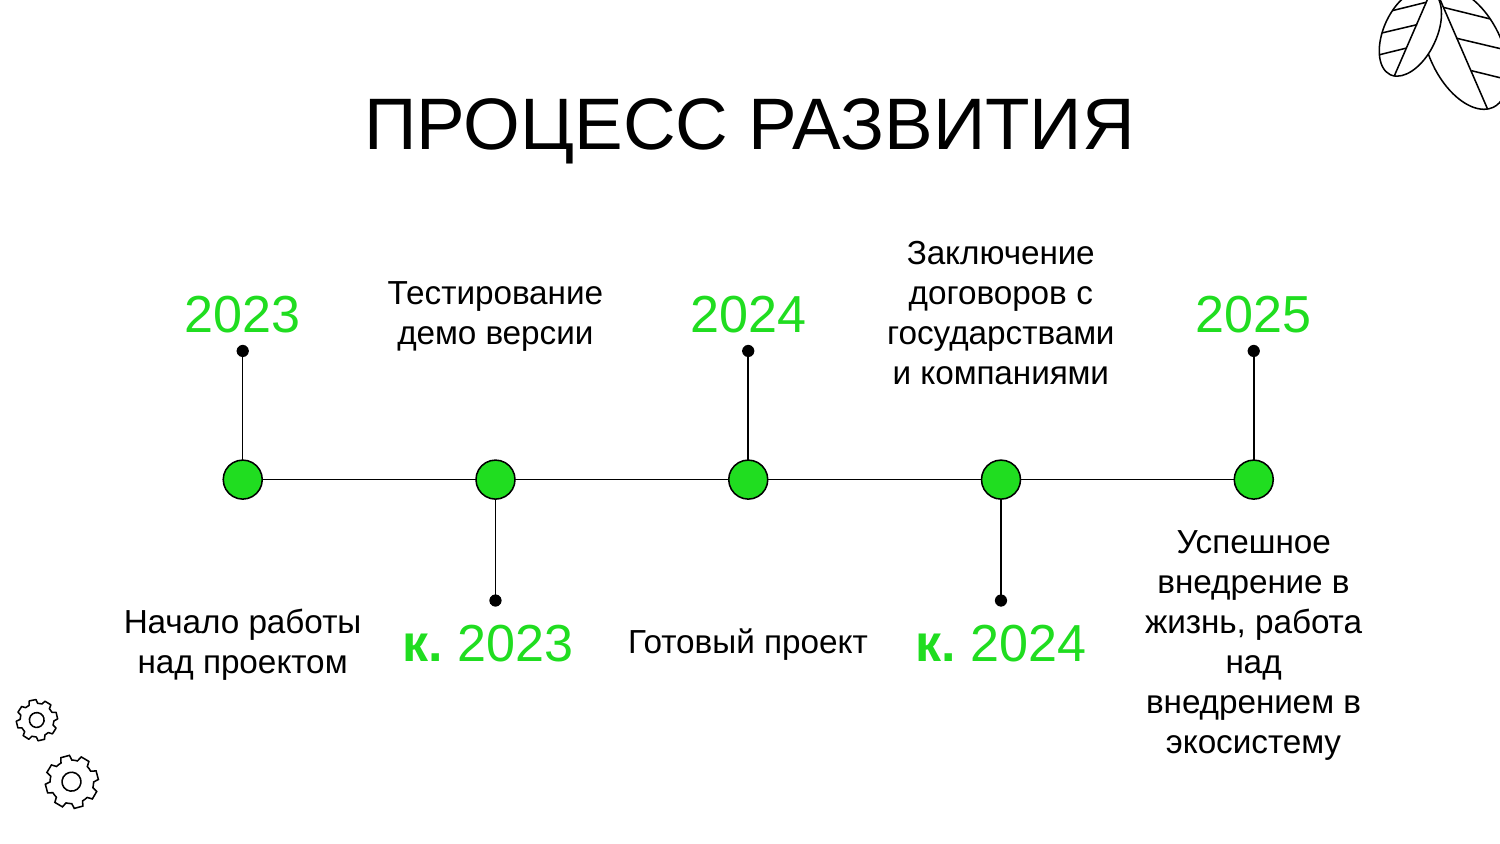

# ПРОЦЕСС РАЗВИТИЯ
Тестирование демо версии
Заключение договоров с государствами и компаниями
2023
2024
2025

Начало работы над проектом
Готовый проект
Успешное внедрение в жизнь, работа над внедрением в экосистему
к. 2023
к. 2024